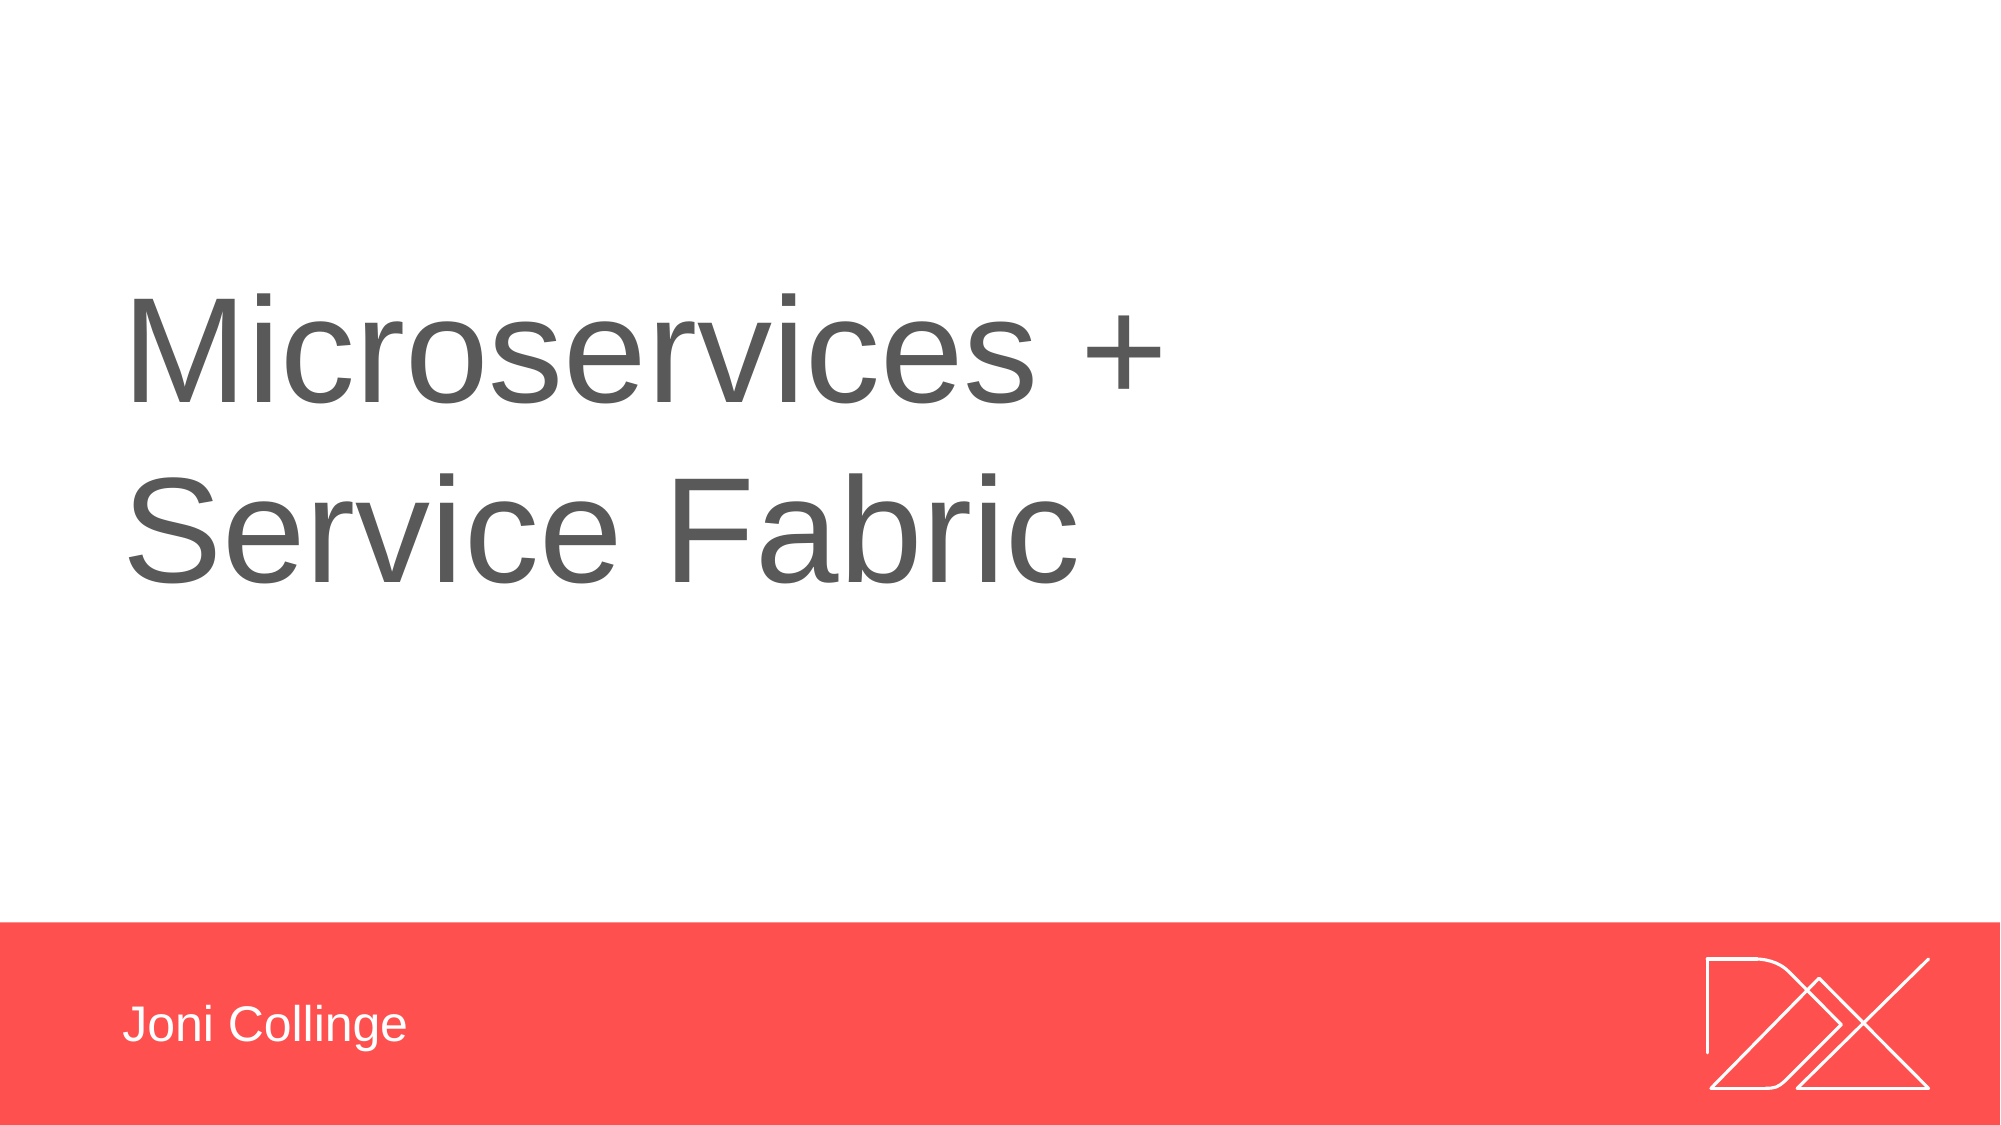

# Microservices + Service Fabric
Joni Collinge